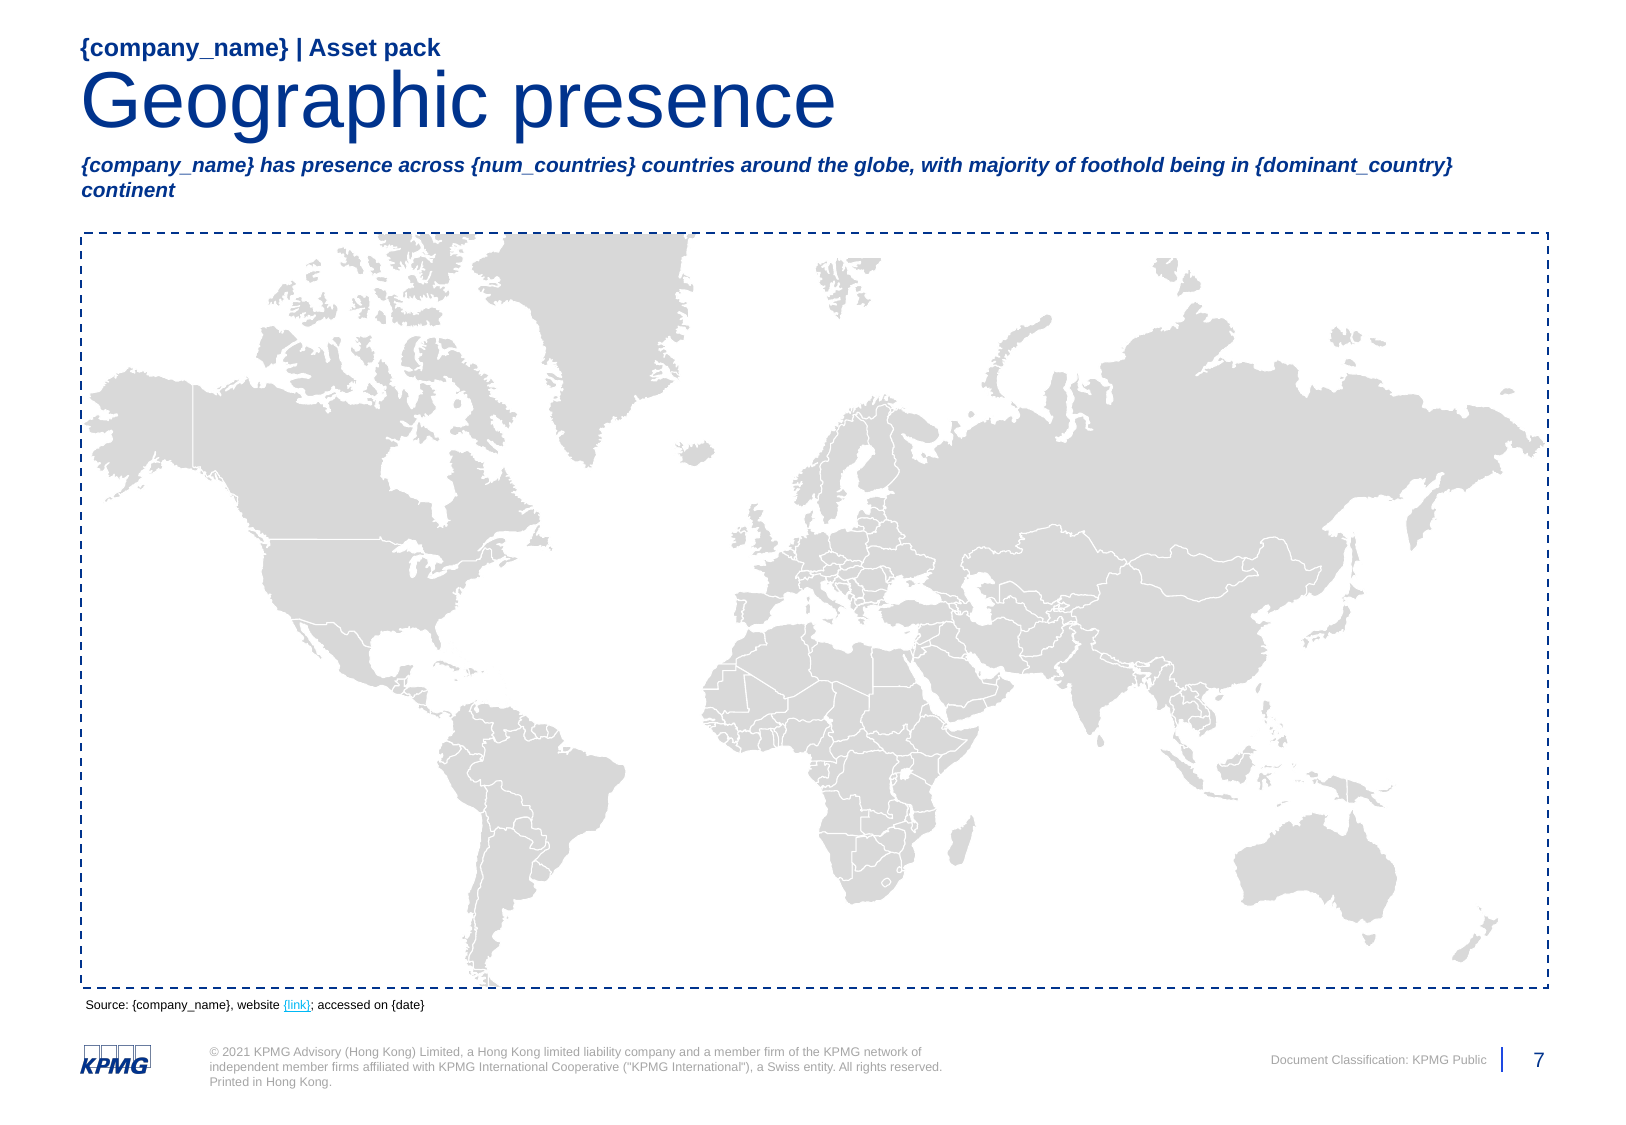

{company_name} | Asset pack
# Geographic presence
{company_name} has presence across {num_countries} countries around the globe, with majority of foothold being in {dominant_country} continent

Source: {company_name}, website {link}; accessed on {date}